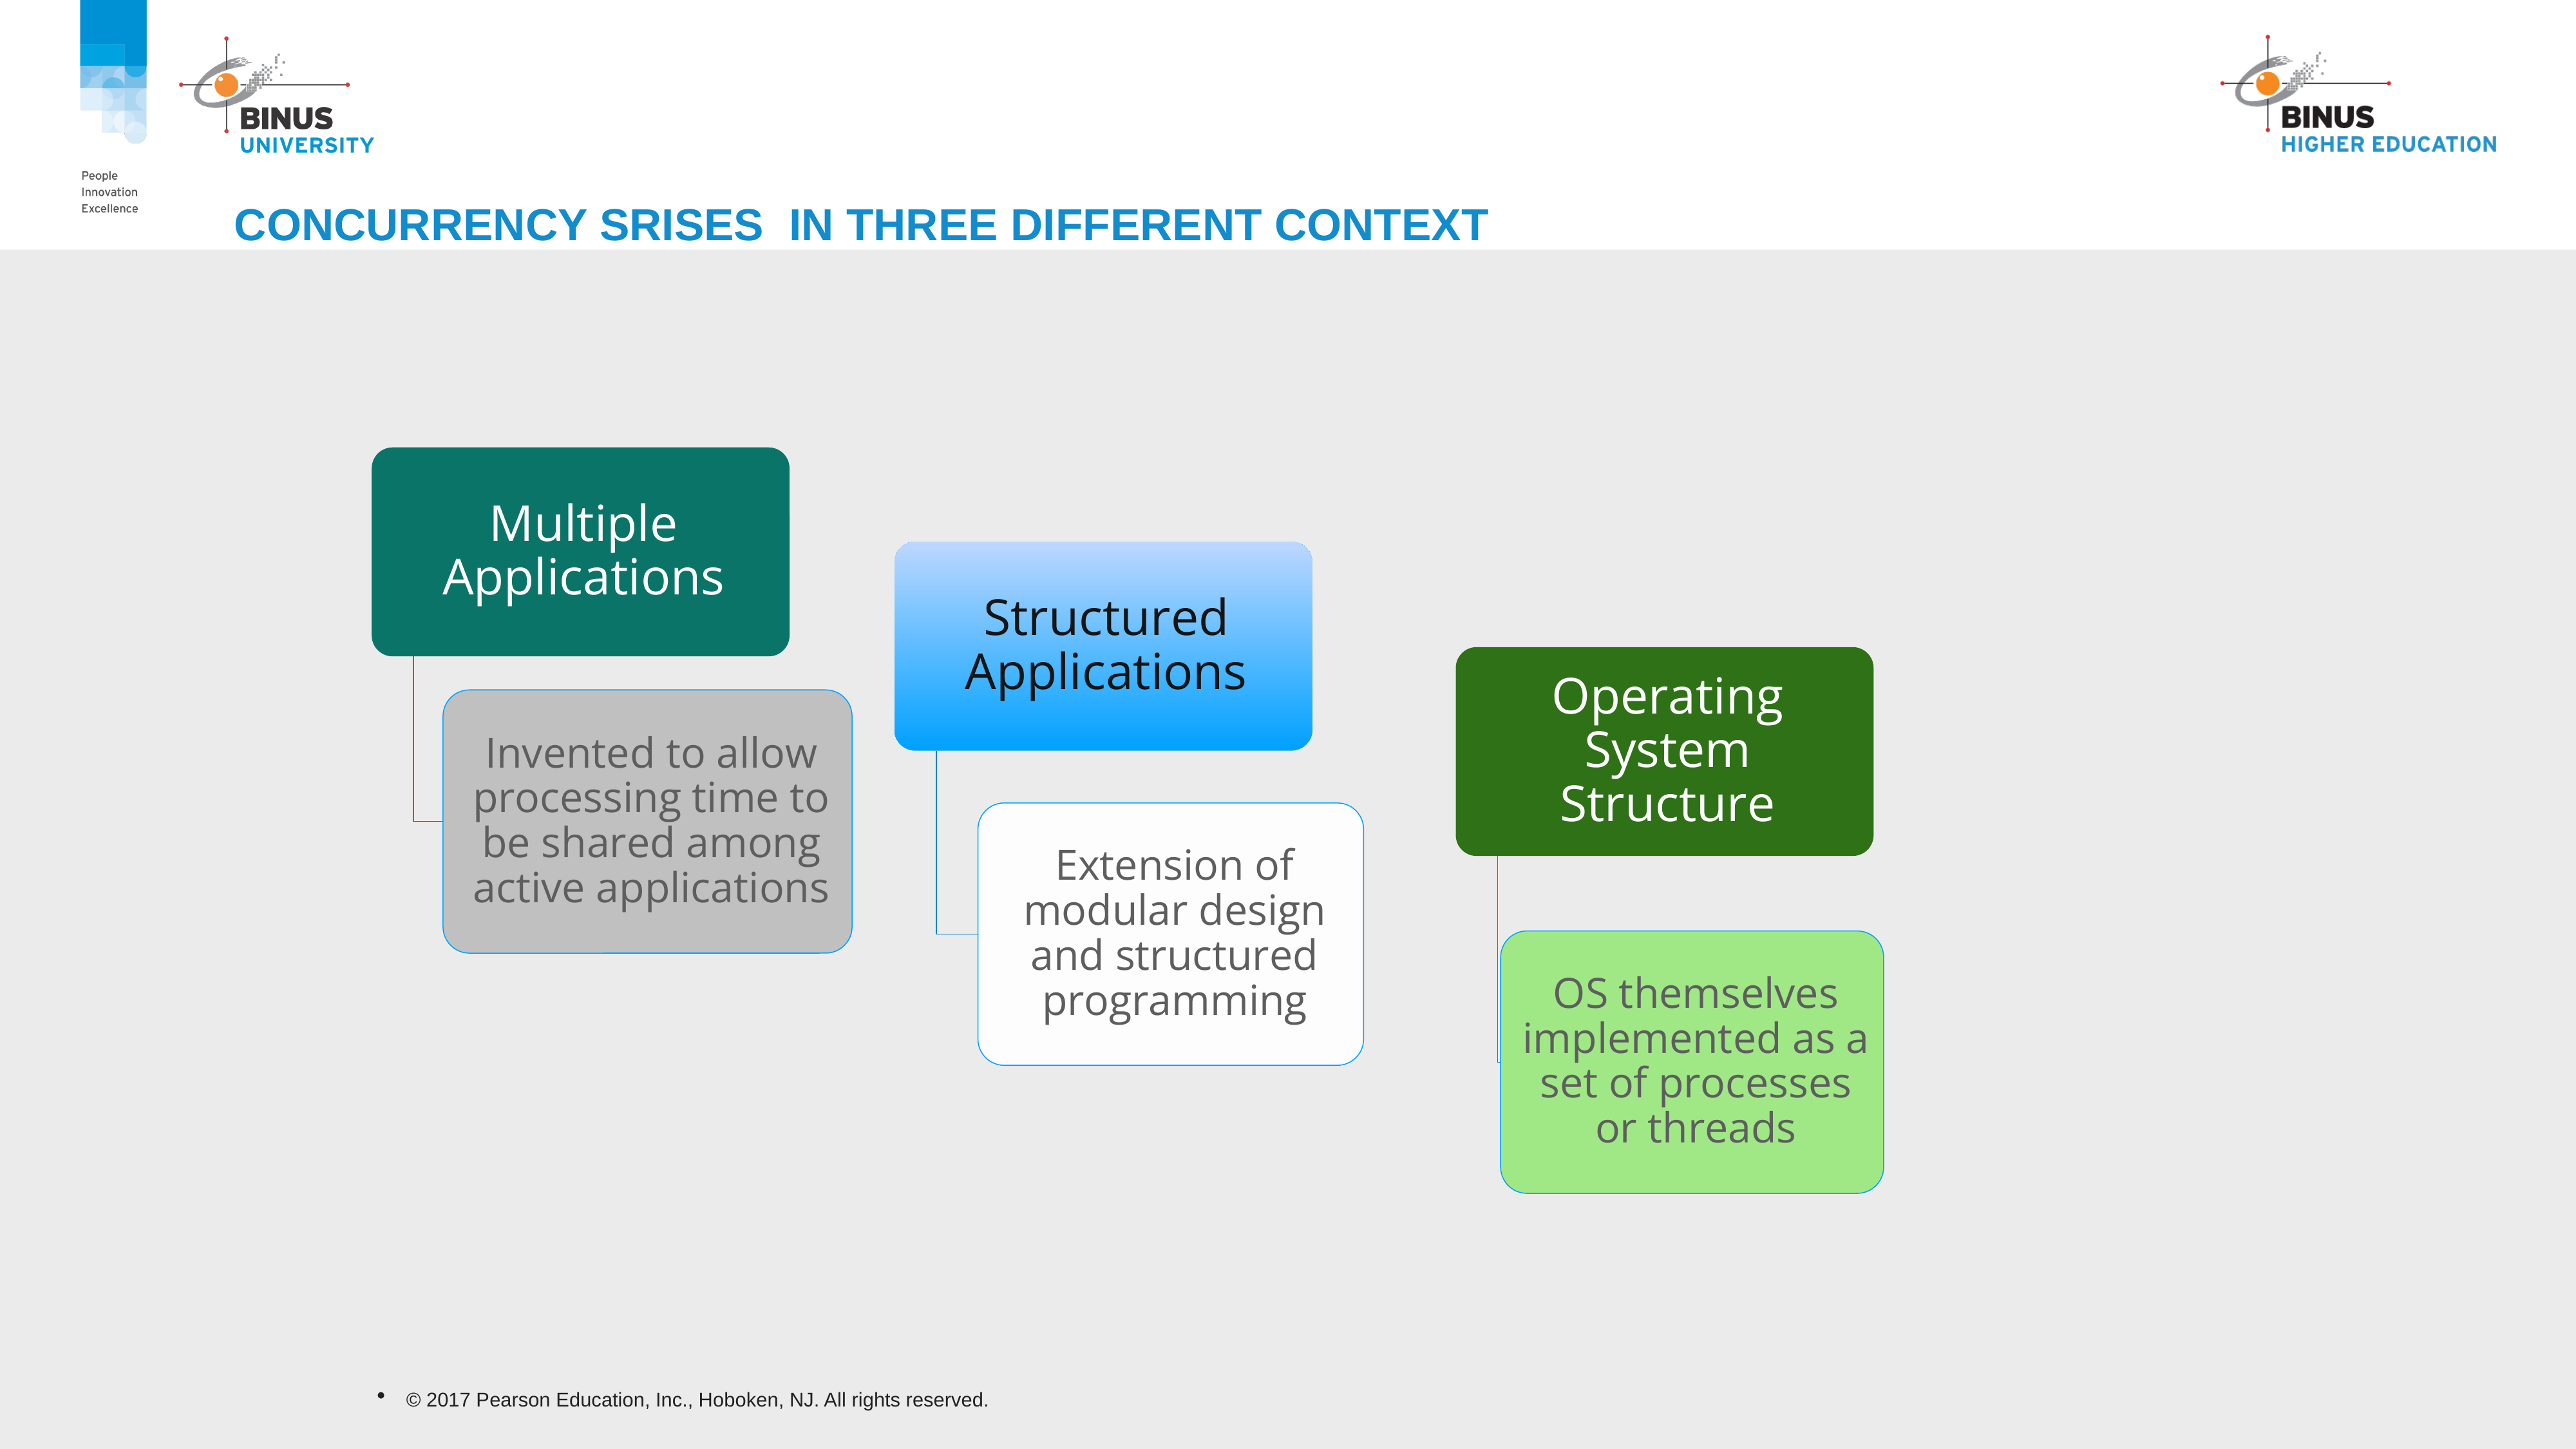

# Concurrency srises  in three different context

Multiple Applications
Invented to allow processing time to be shared among active applications
Structured Applications
Extension of modular design and structured programming
Operating System Structure
OS themselves implemented as a set of processes or threads
© 2017 Pearson Education, Inc., Hoboken, NJ. All rights reserved.